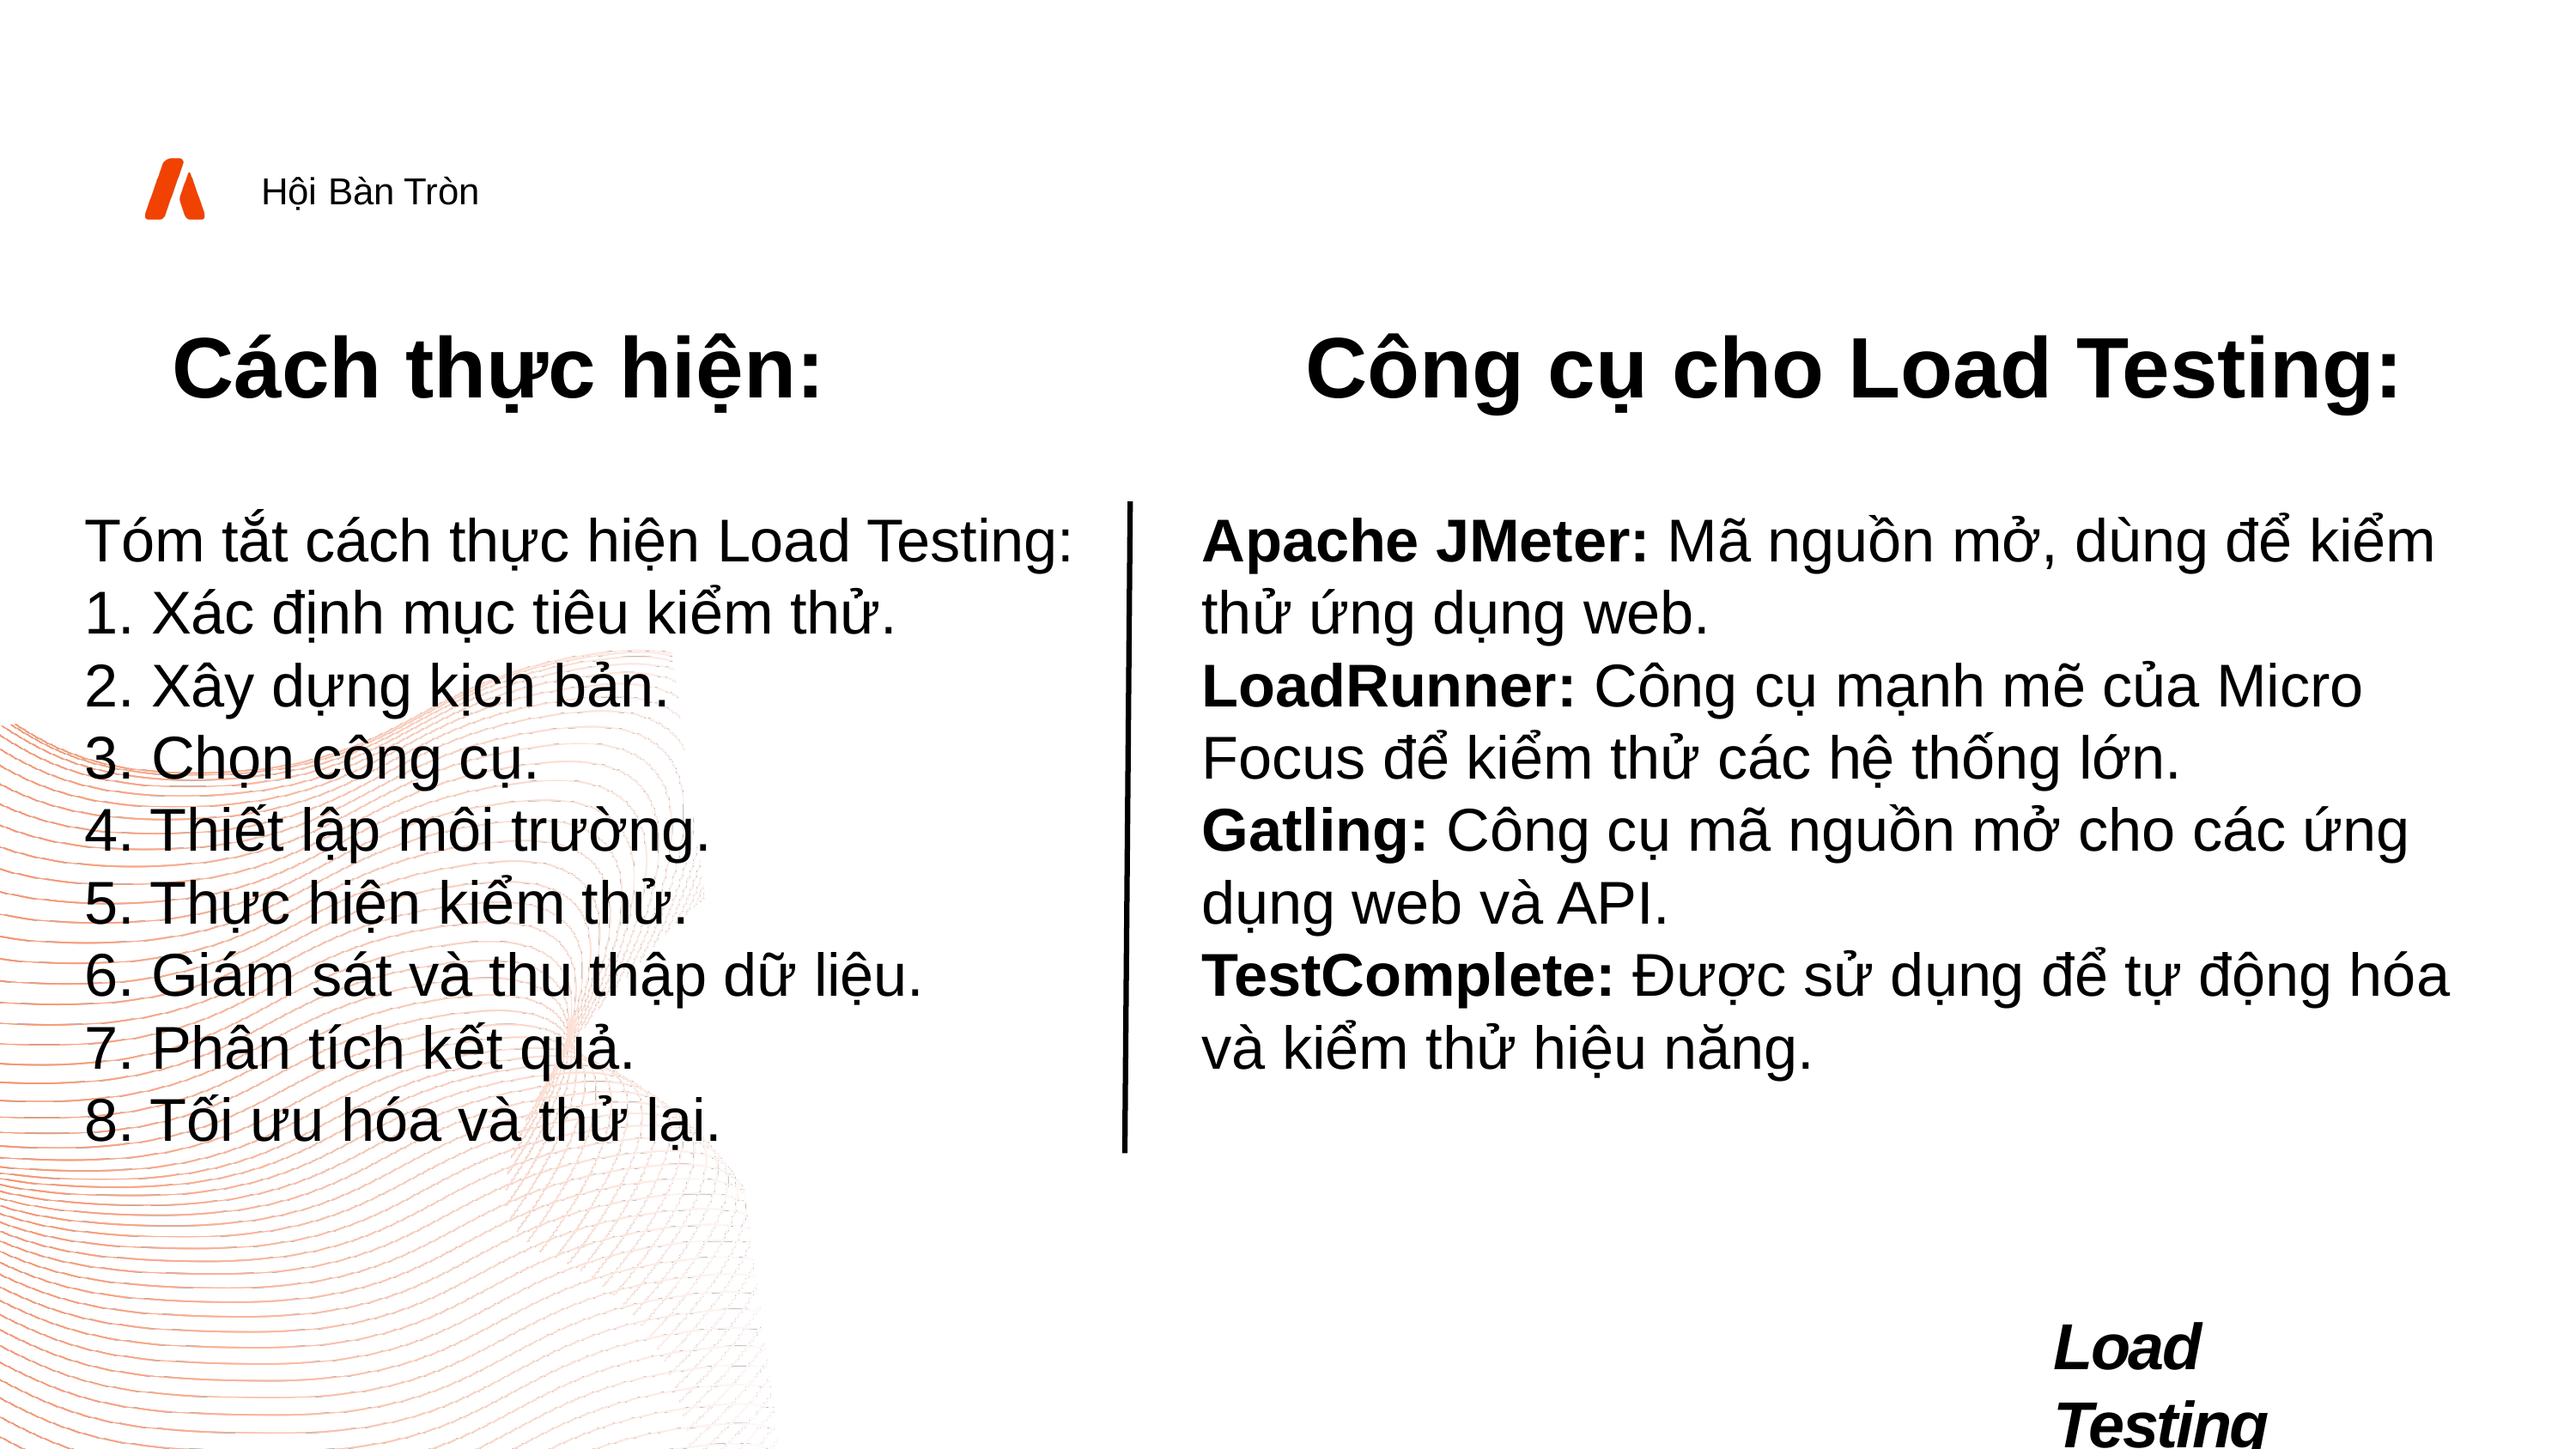

Hội Bàn Tròn
Cách thực hiện:
Công cụ cho Load Testing:
Tóm tắt cách thực hiện Load Testing:
1. Xác định mục tiêu kiểm thử.
2. Xây dựng kịch bản.
3. Chọn công cụ.
4. Thiết lập môi trường.
5. Thực hiện kiểm thử.
6. Giám sát và thu thập dữ liệu.
7. Phân tích kết quả.
8. Tối ưu hóa và thử lại.
Apache JMeter: Mã nguồn mở, dùng để kiểm thử ứng dụng web.
LoadRunner: Công cụ mạnh mẽ của Micro Focus để kiểm thử các hệ thống lớn.
Gatling: Công cụ mã nguồn mở cho các ứng dụng web và API.
TestComplete: Được sử dụng để tự động hóa và kiểm thử hiệu năng.

Load Testing